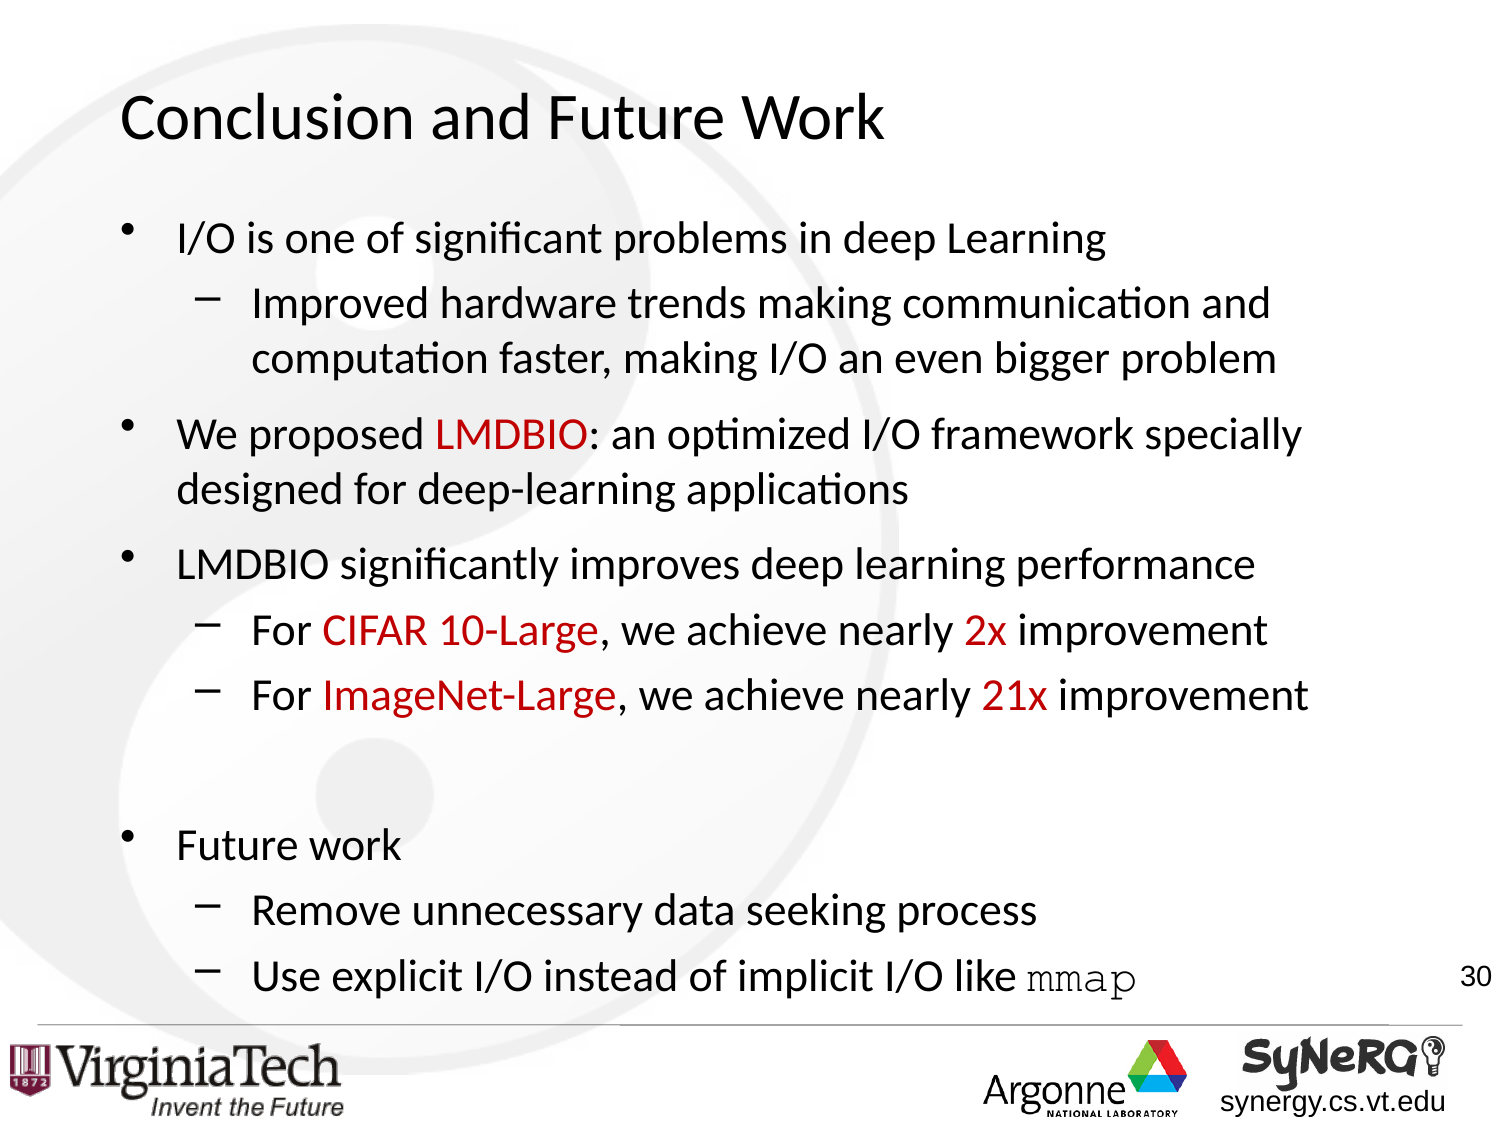

# Conclusion and Future Work
I/O is one of significant problems in deep Learning
Improved hardware trends making communication and computation faster, making I/O an even bigger problem
We proposed LMDBIO: an optimized I/O framework specially designed for deep-learning applications
LMDBIO significantly improves deep learning performance
For CIFAR 10-Large, we achieve nearly 2x improvement
For ImageNet-Large, we achieve nearly 21x improvement

Future work
Remove unnecessary data seeking process
Use explicit I/O instead of implicit I/O like mmap
30